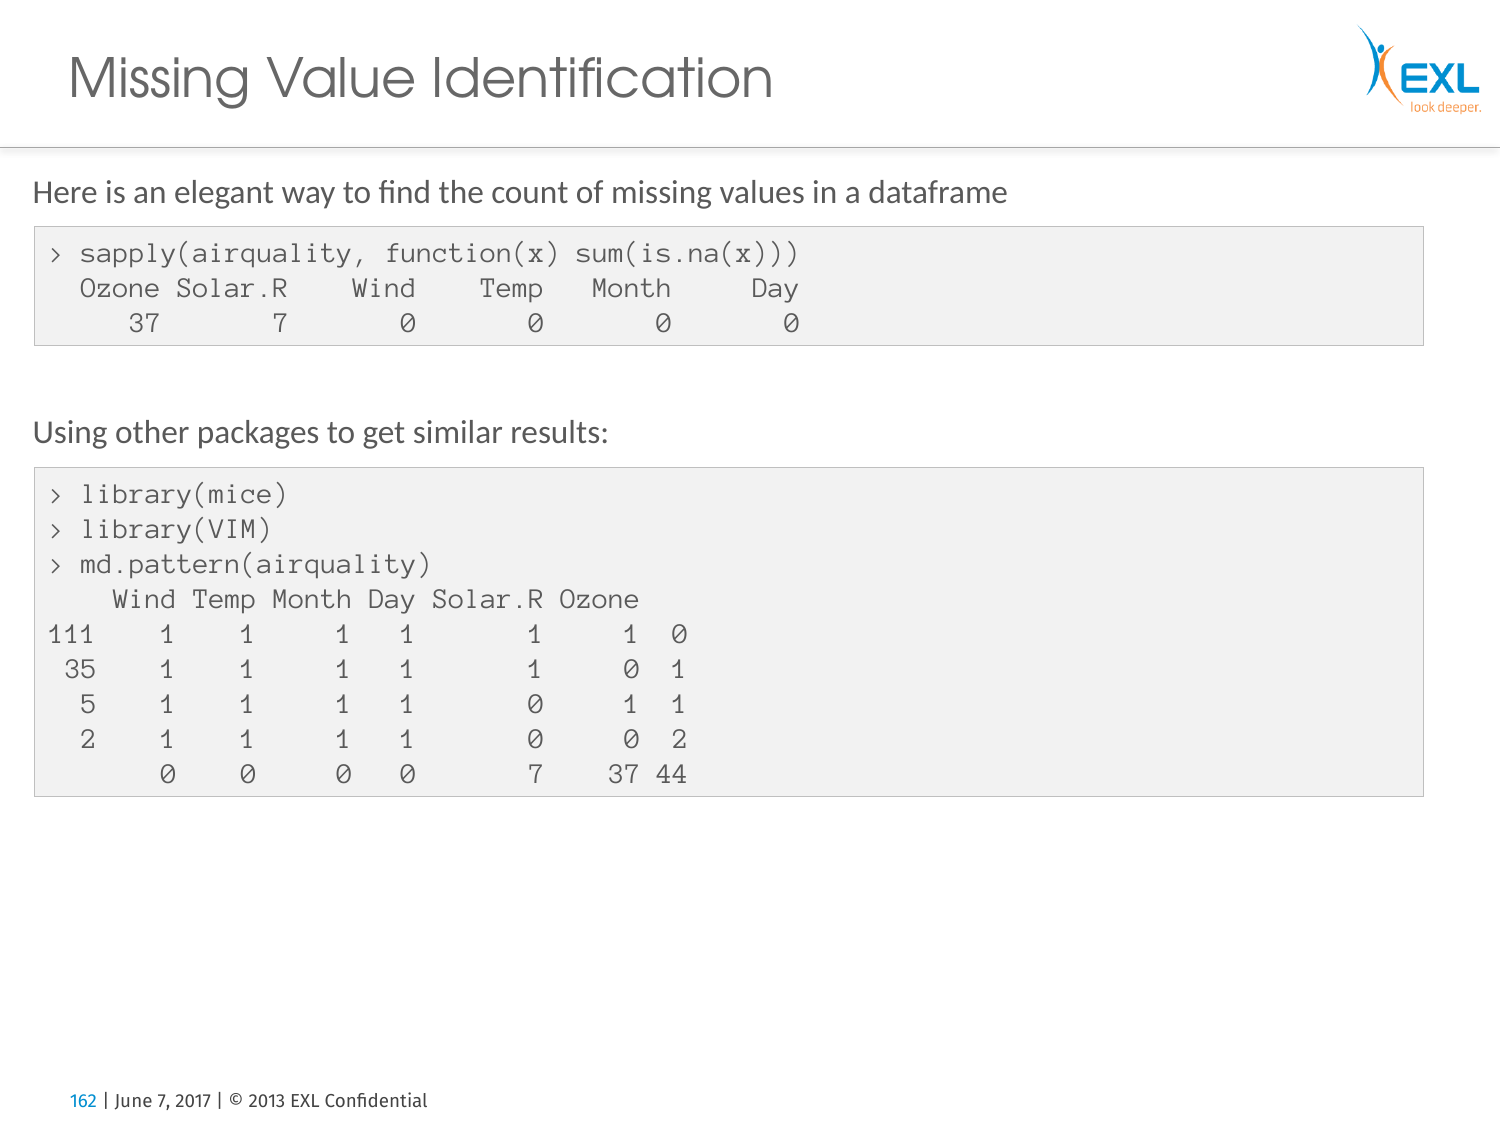

# Missing Value Identification
Here is an elegant way to find the count of missing values in a dataframe

Using other packages to get similar results:
> sapply(airquality, function(x) sum(is.na(x)))
  Ozone Solar.R    Wind    Temp   Month     Day
     37       7       0       0       0       0
> library(mice)
> library(VIM)
> md.pattern(airquality)
    Wind Temp Month Day Solar.R Ozone
111    1    1     1   1       1     1  0
 35    1    1     1   1       1     0  1
  5    1    1     1   1       0     1  1
  2    1    1     1   1       0     0  2
       0    0     0   0       7    37 44